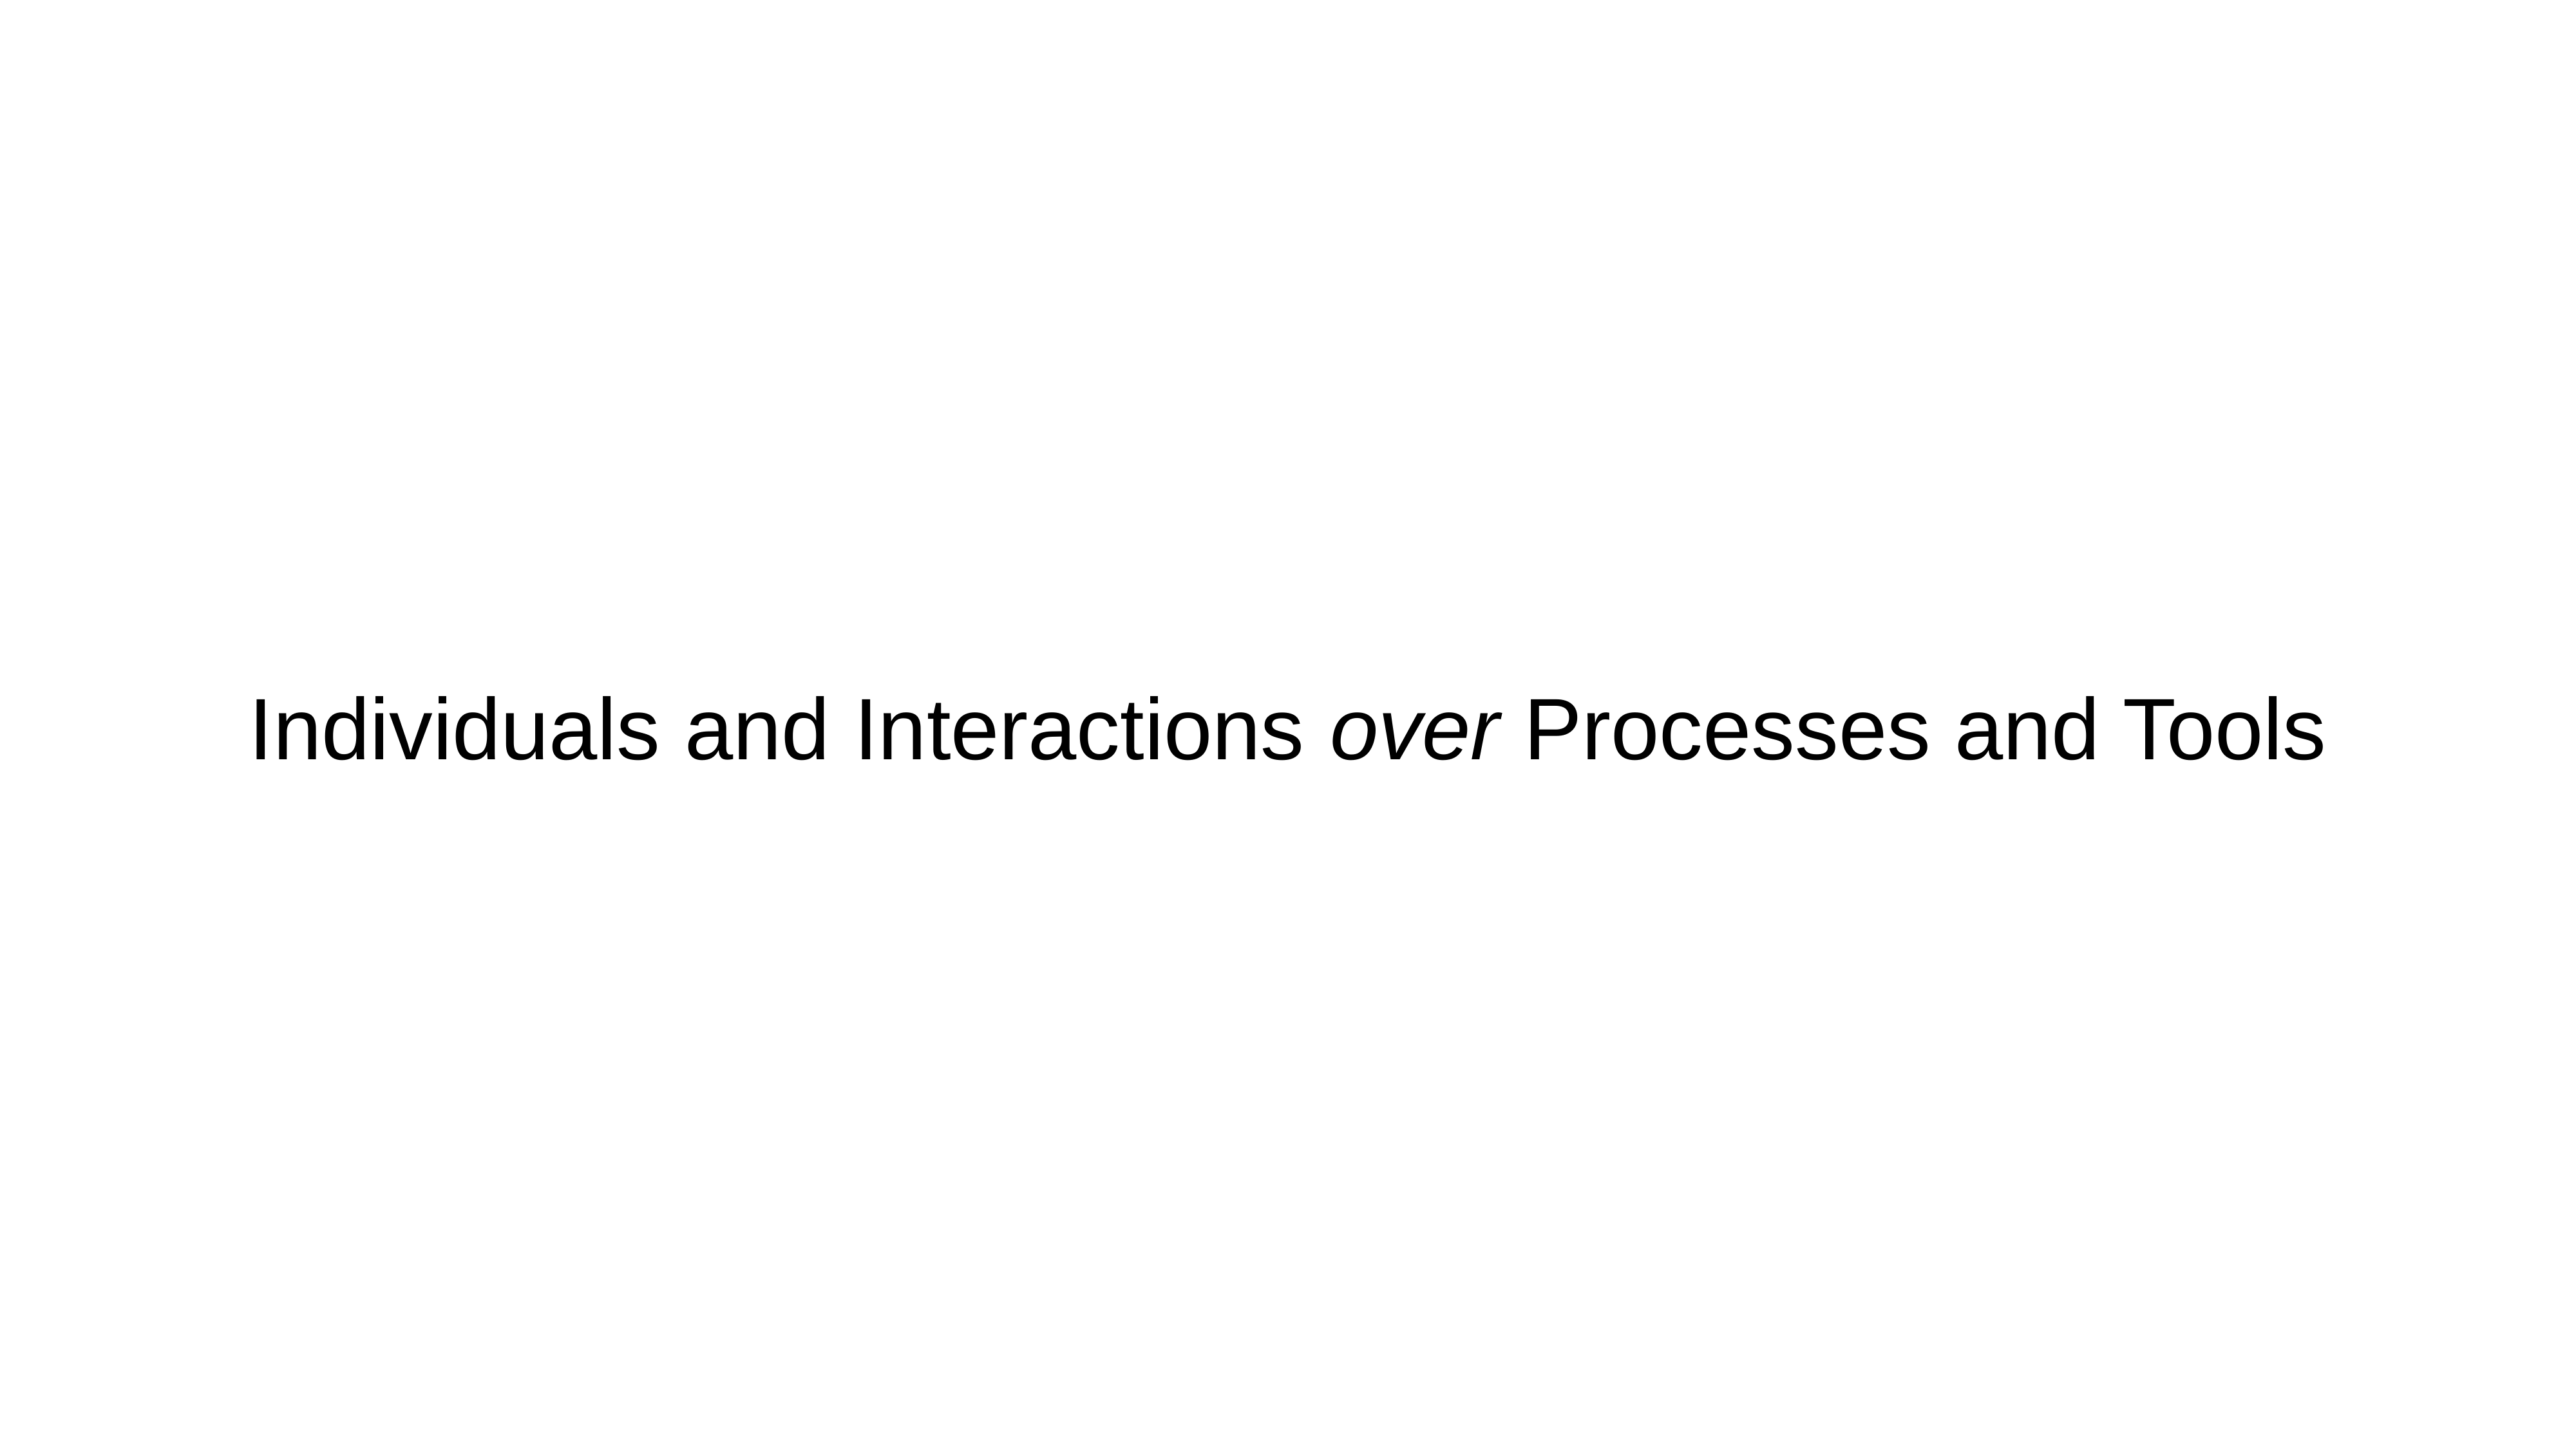

# Individuals and Interactions over Processes and Tools